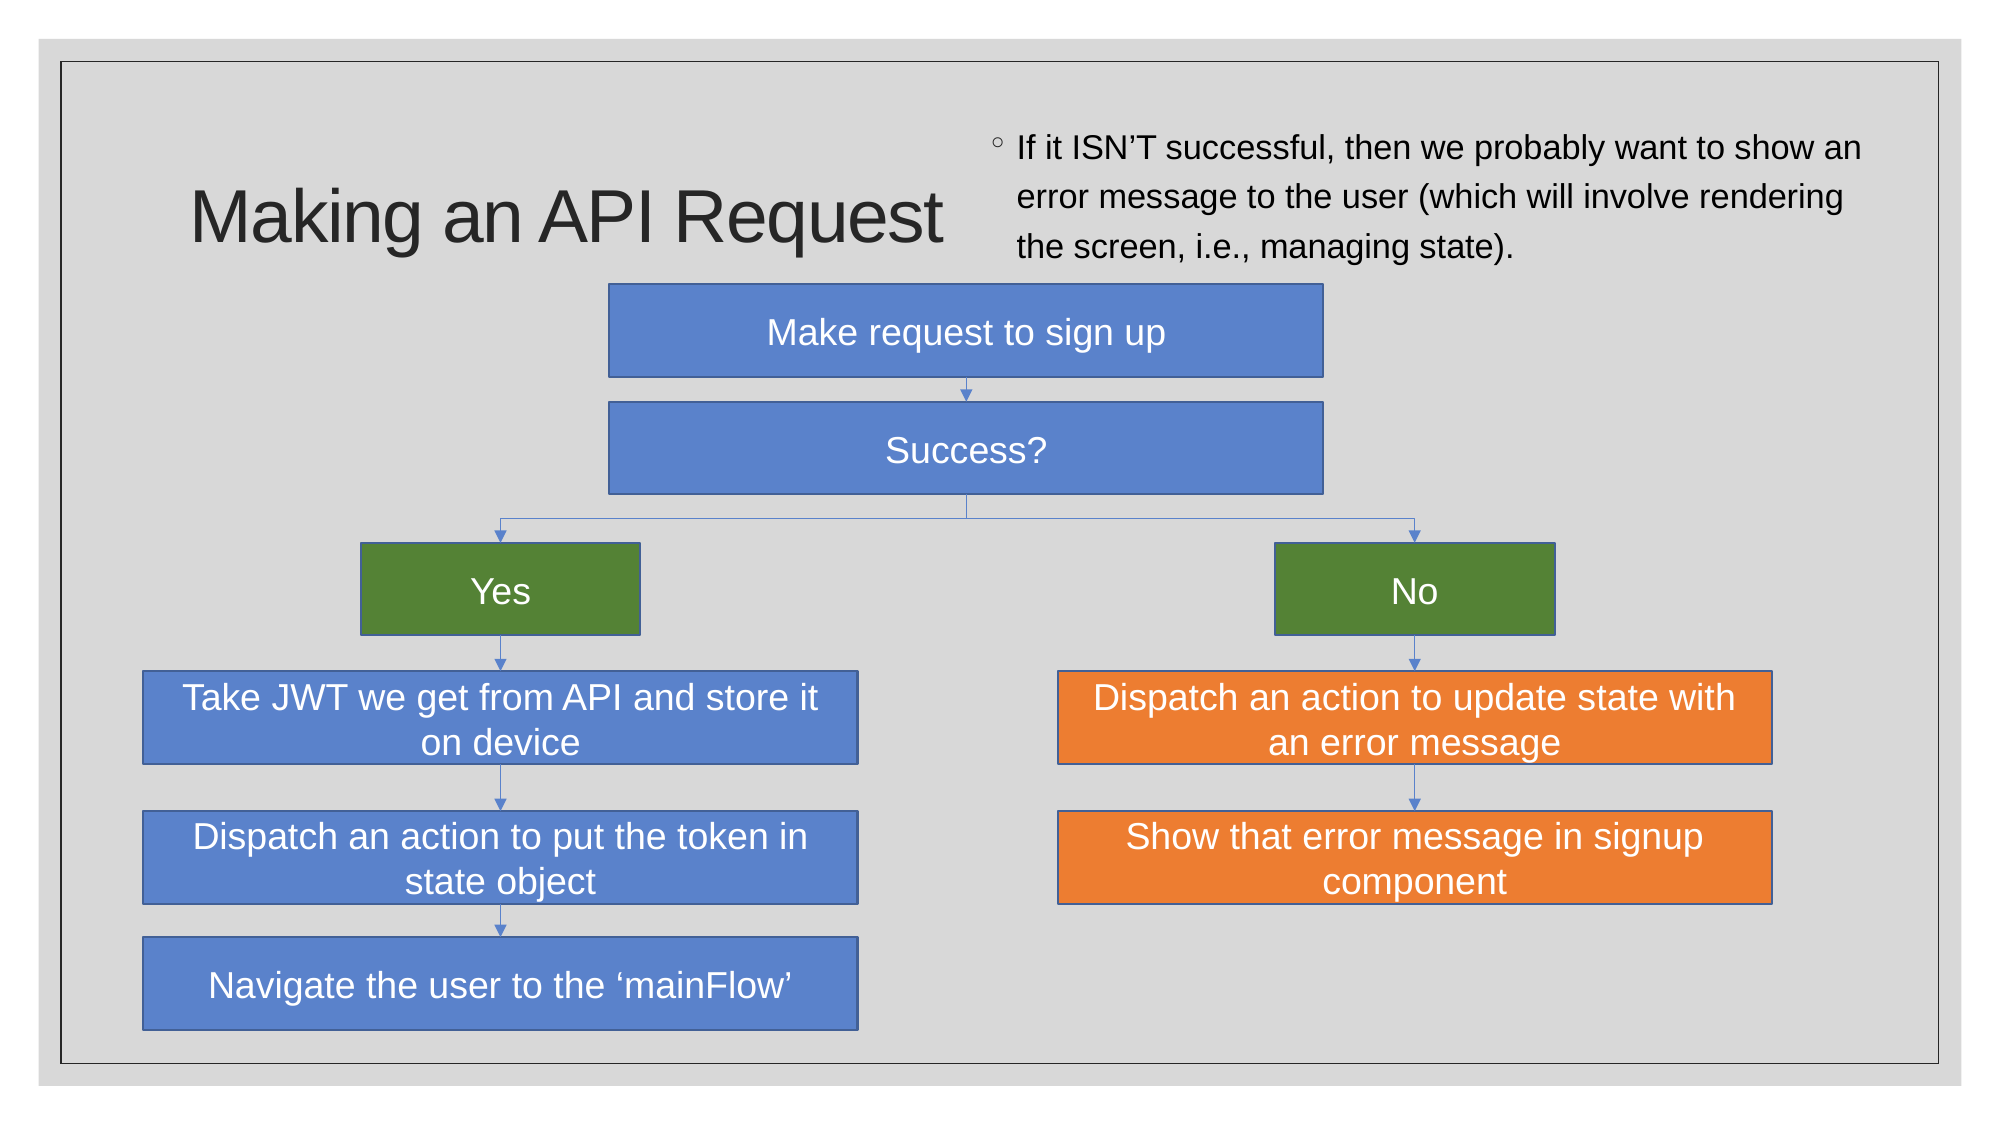

# Making an API Request
If it ISN’T successful, then we probably want to show an error message to the user (which will involve rendering the screen, i.e., managing state).

Make request to sign up
Success?
No
Yes
Dispatch an action to update state with an error message
Take JWT we get from API and store it on device
Dispatch an action to put the token in state object
Show that error message in signup component
Navigate the user to the ‘mainFlow’